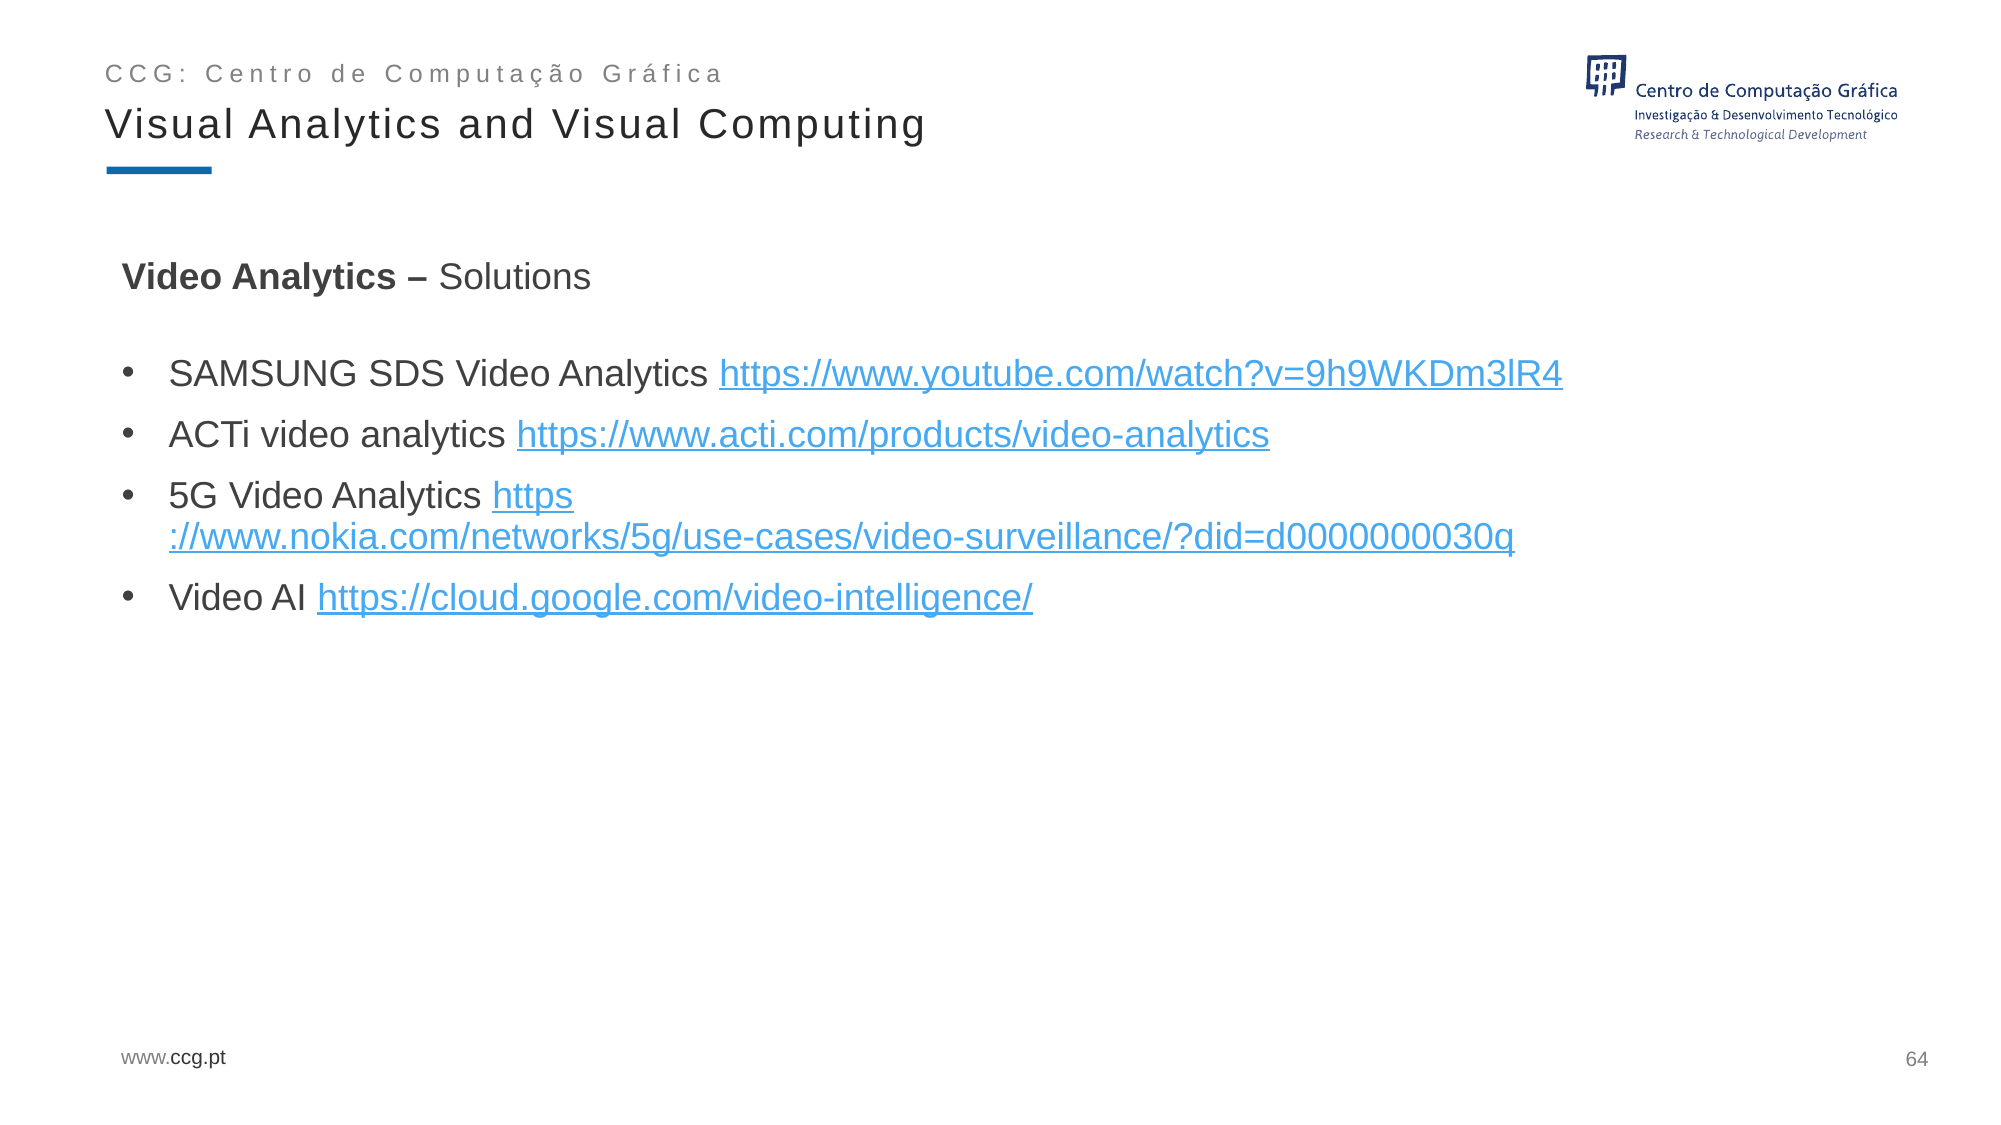

Visual Analytics and Visual Computing

# Video Analytics – Solutions
SAMSUNG SDS Video Analytics https://www.youtube.com/watch?v=9h9WKDm3lR4
ACTi video analytics https://www.acti.com/products/video-analytics
5G Video Analytics https://www.nokia.com/networks/5g/use-cases/video-surveillance/?did=d0000000030q
Video AI https://cloud.google.com/video-intelligence/

64